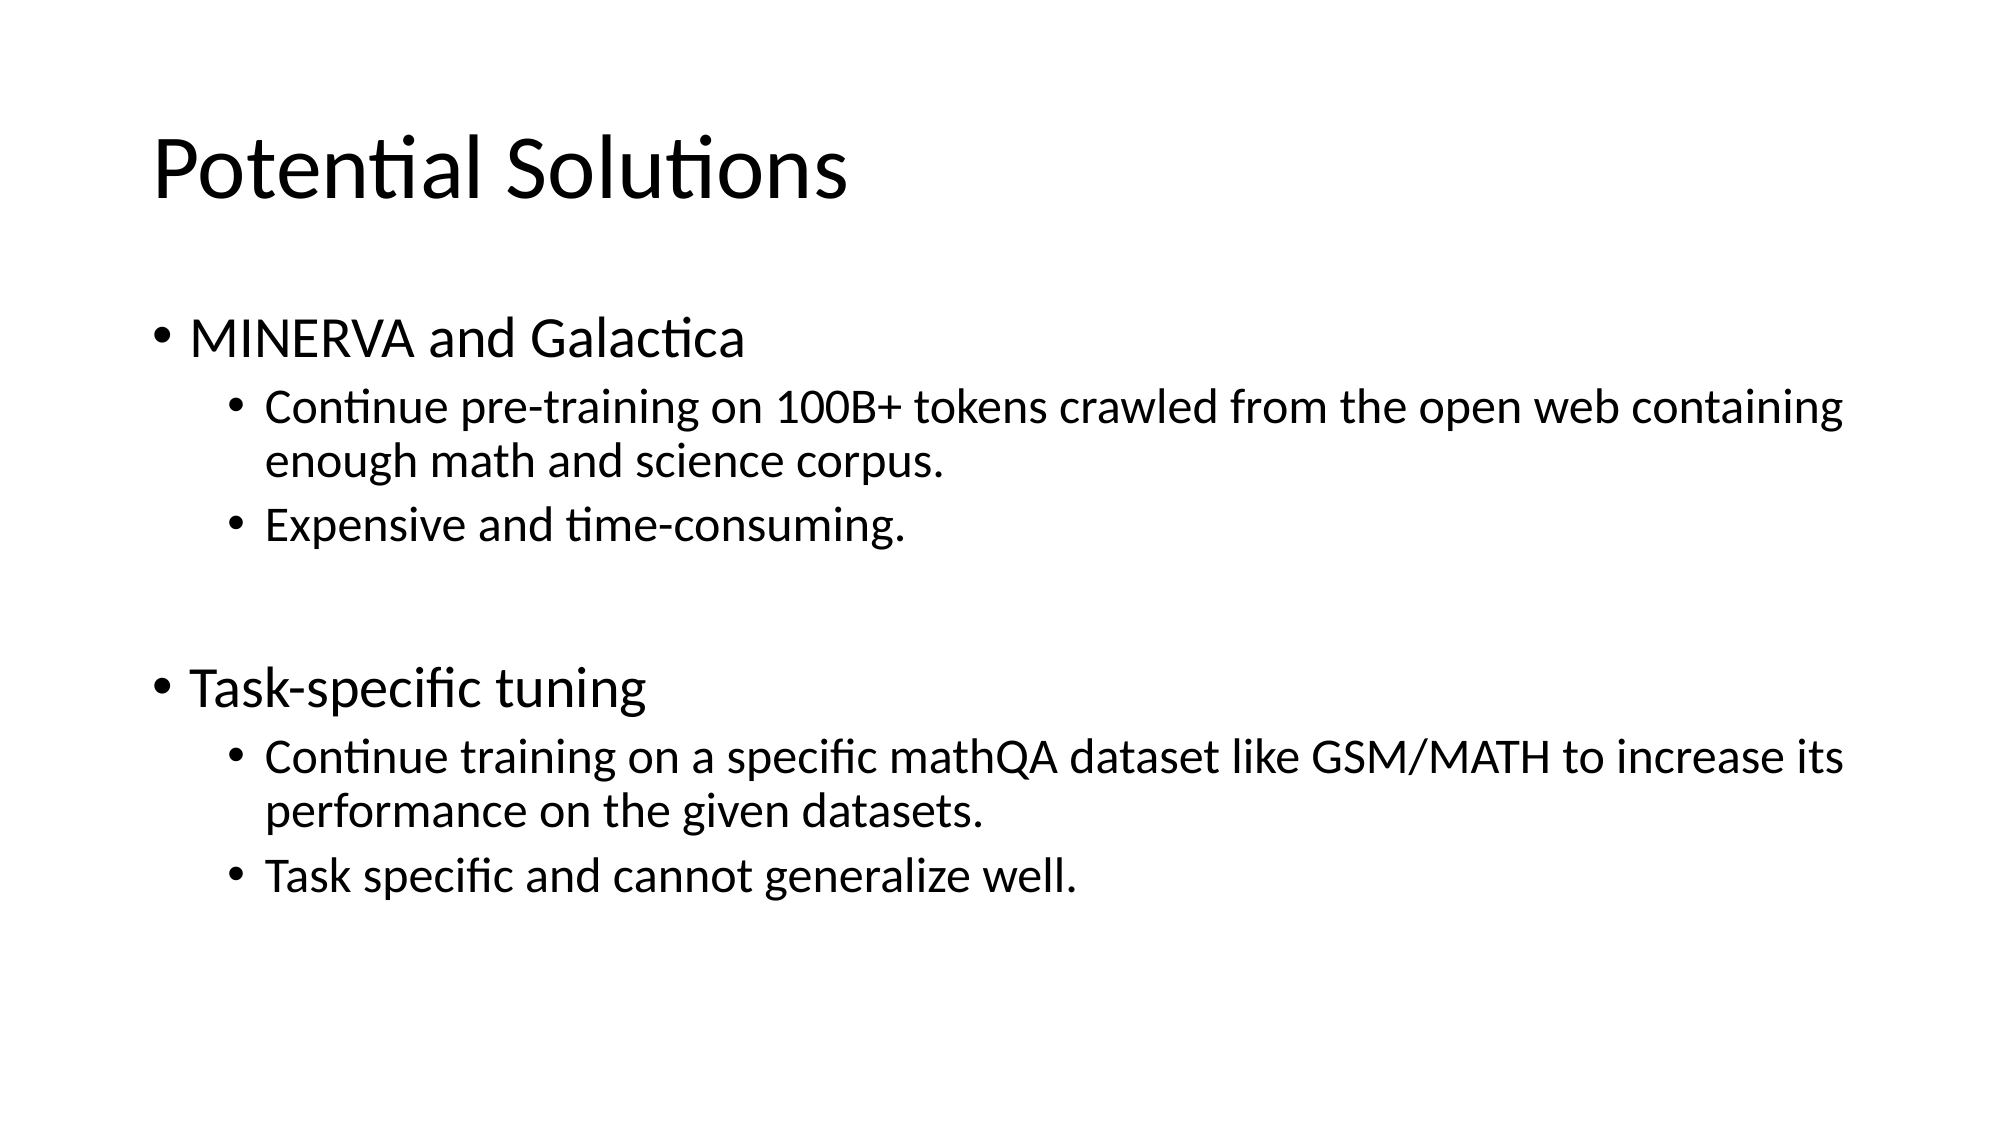

# Potential Solutions
MINERVA and Galactica
Continue pre-training on 100B+ tokens crawled from the open web containing enough math and science corpus.
Expensive and time-consuming.

Task-specific tuning
Continue training on a specific mathQA dataset like GSM/MATH to increase its performance on the given datasets.
Task specific and cannot generalize well.